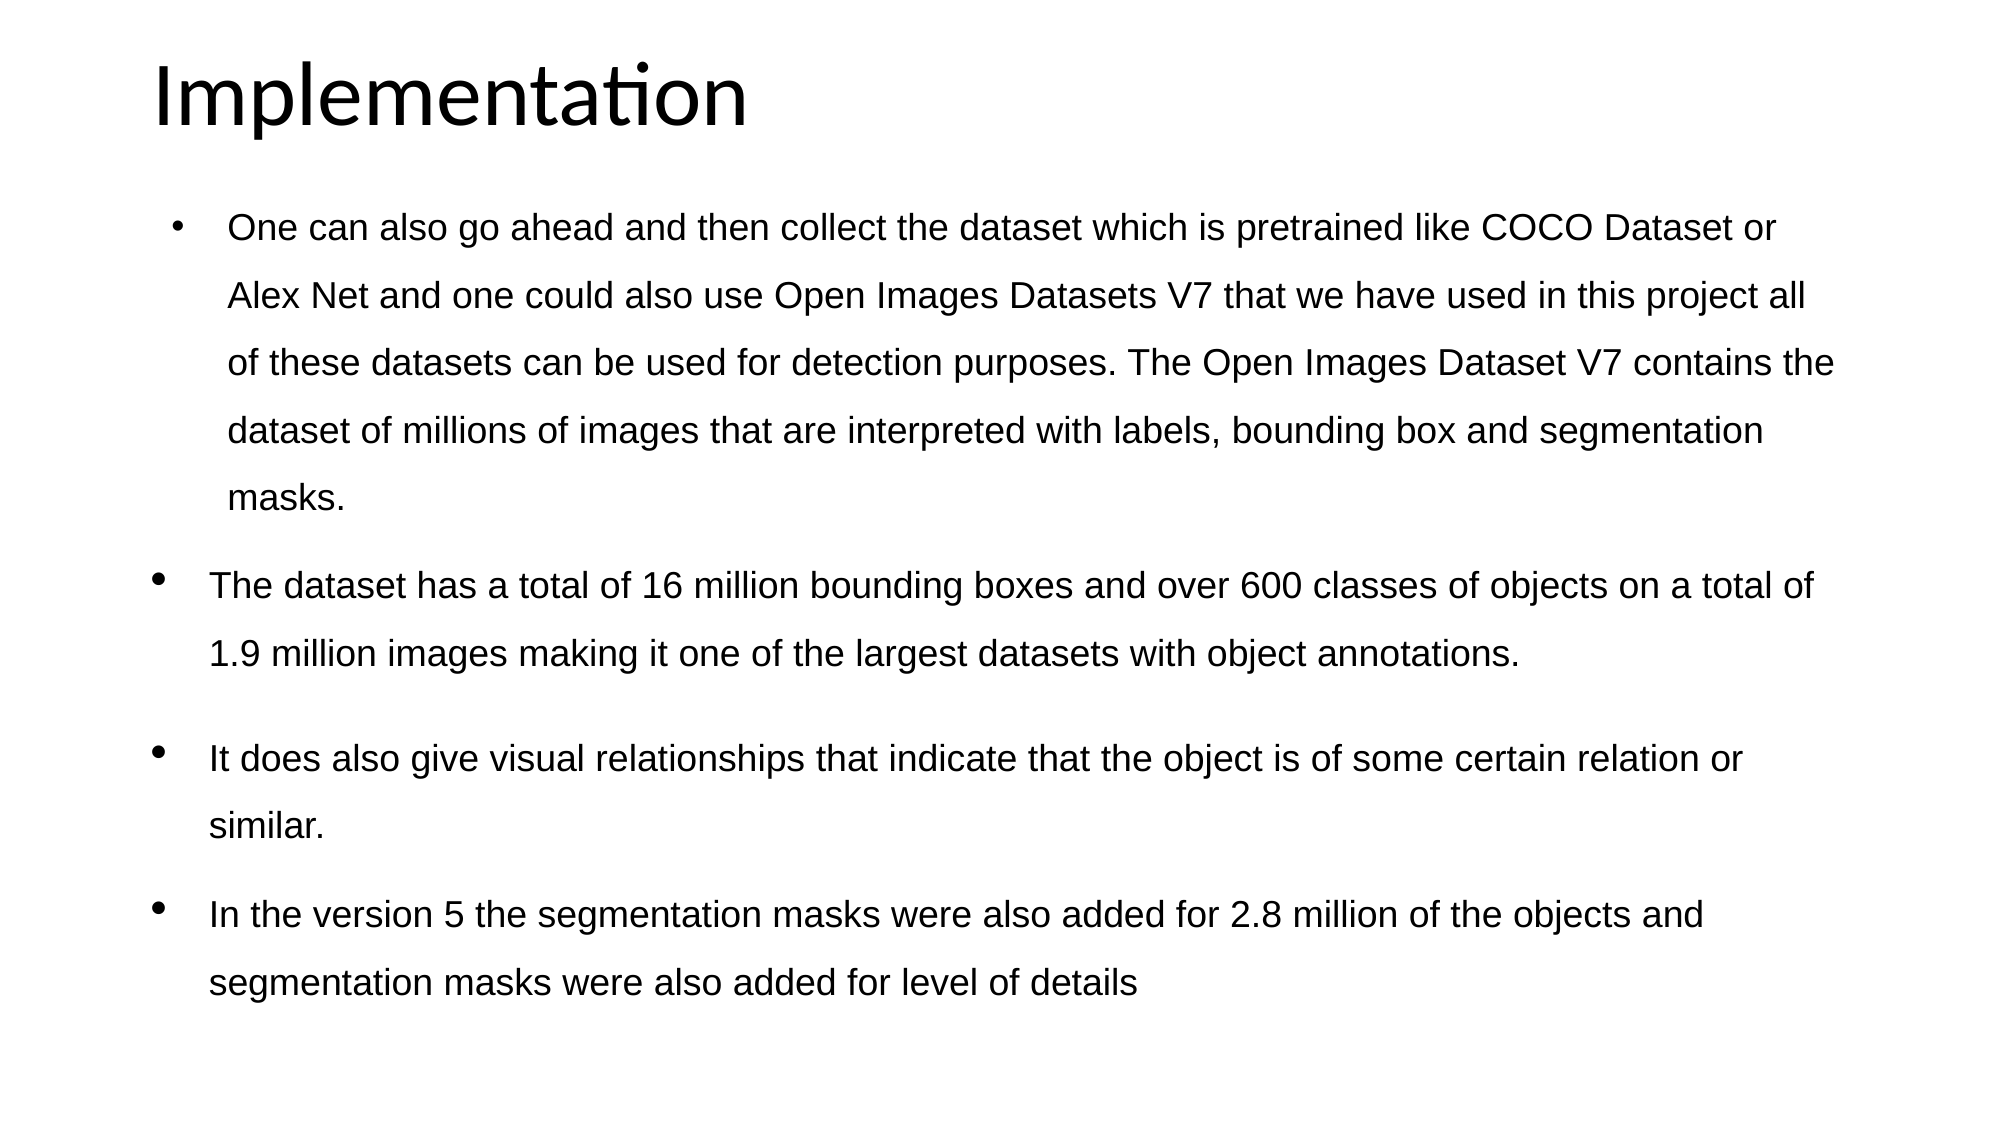

# Implementation
One can also go ahead and then collect the dataset which is pretrained like COCO Dataset or Alex Net and one could also use Open Images Datasets V7 that we have used in this project all of these datasets can be used for detection purposes. The Open Images Dataset V7 contains the dataset of millions of images that are interpreted with labels, bounding box and segmentation masks.
The dataset has a total of 16 million bounding boxes and over 600 classes of objects on a total of 1.9 million images making it one of the largest datasets with object annotations.
It does also give visual relationships that indicate that the object is of some certain relation or similar.
In the version 5 the segmentation masks were also added for 2.8 million of the objects and segmentation masks were also added for level of details